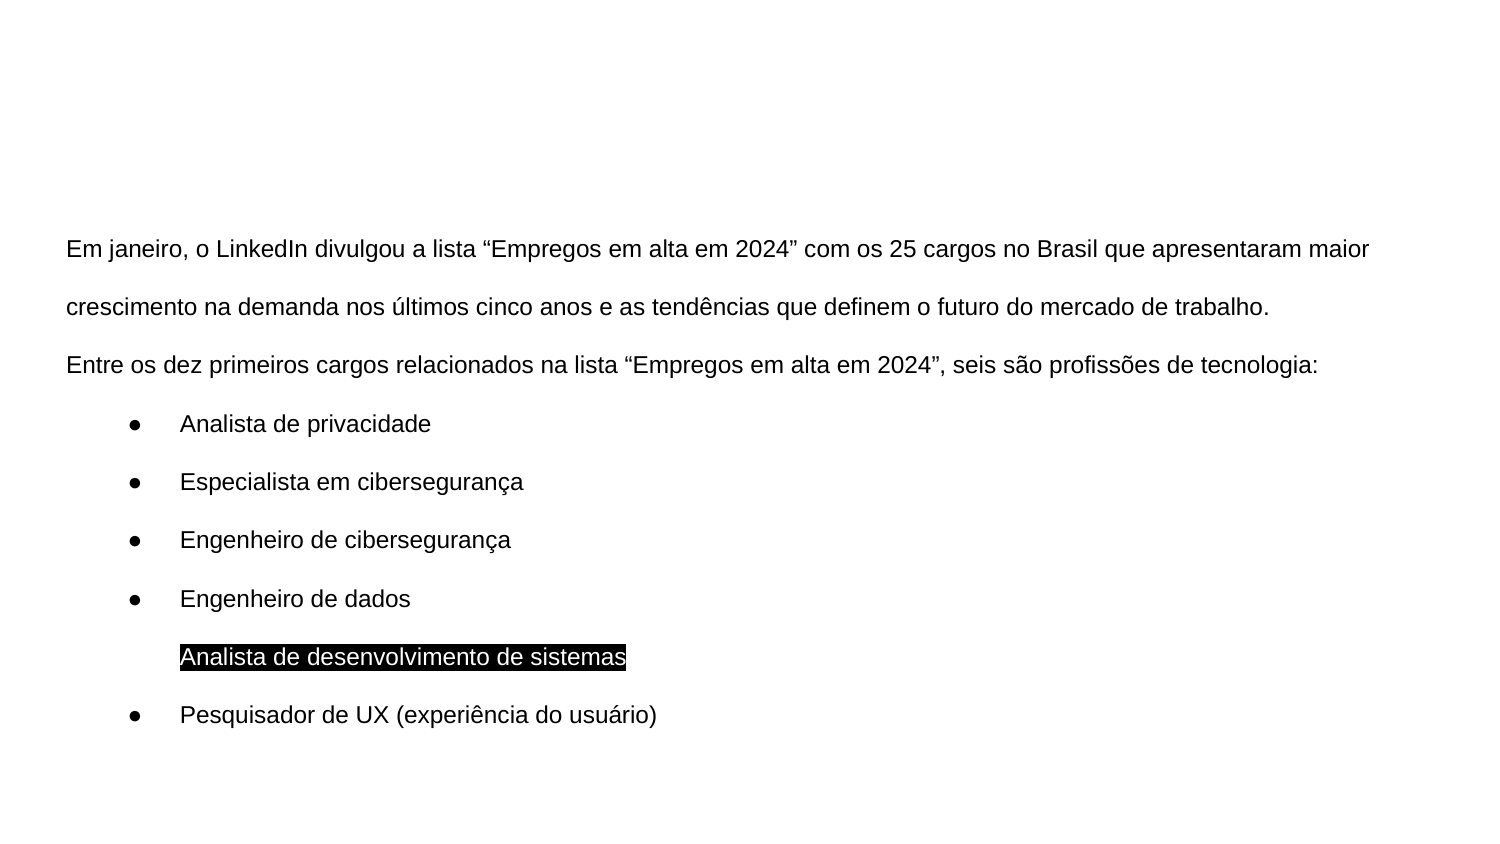

Em janeiro, o LinkedIn divulgou a lista “Empregos em alta em 2024” com os 25 cargos no Brasil que apresentaram maior crescimento na demanda nos últimos cinco anos e as tendências que definem o futuro do mercado de trabalho.
Entre os dez primeiros cargos relacionados na lista “Empregos em alta em 2024”, seis são profissões de tecnologia:
Analista de privacidade
Especialista em cibersegurança
Engenheiro de cibersegurança
Engenheiro de dados
Analista de desenvolvimento de sistemas
Pesquisador de UX (experiência do usuário)